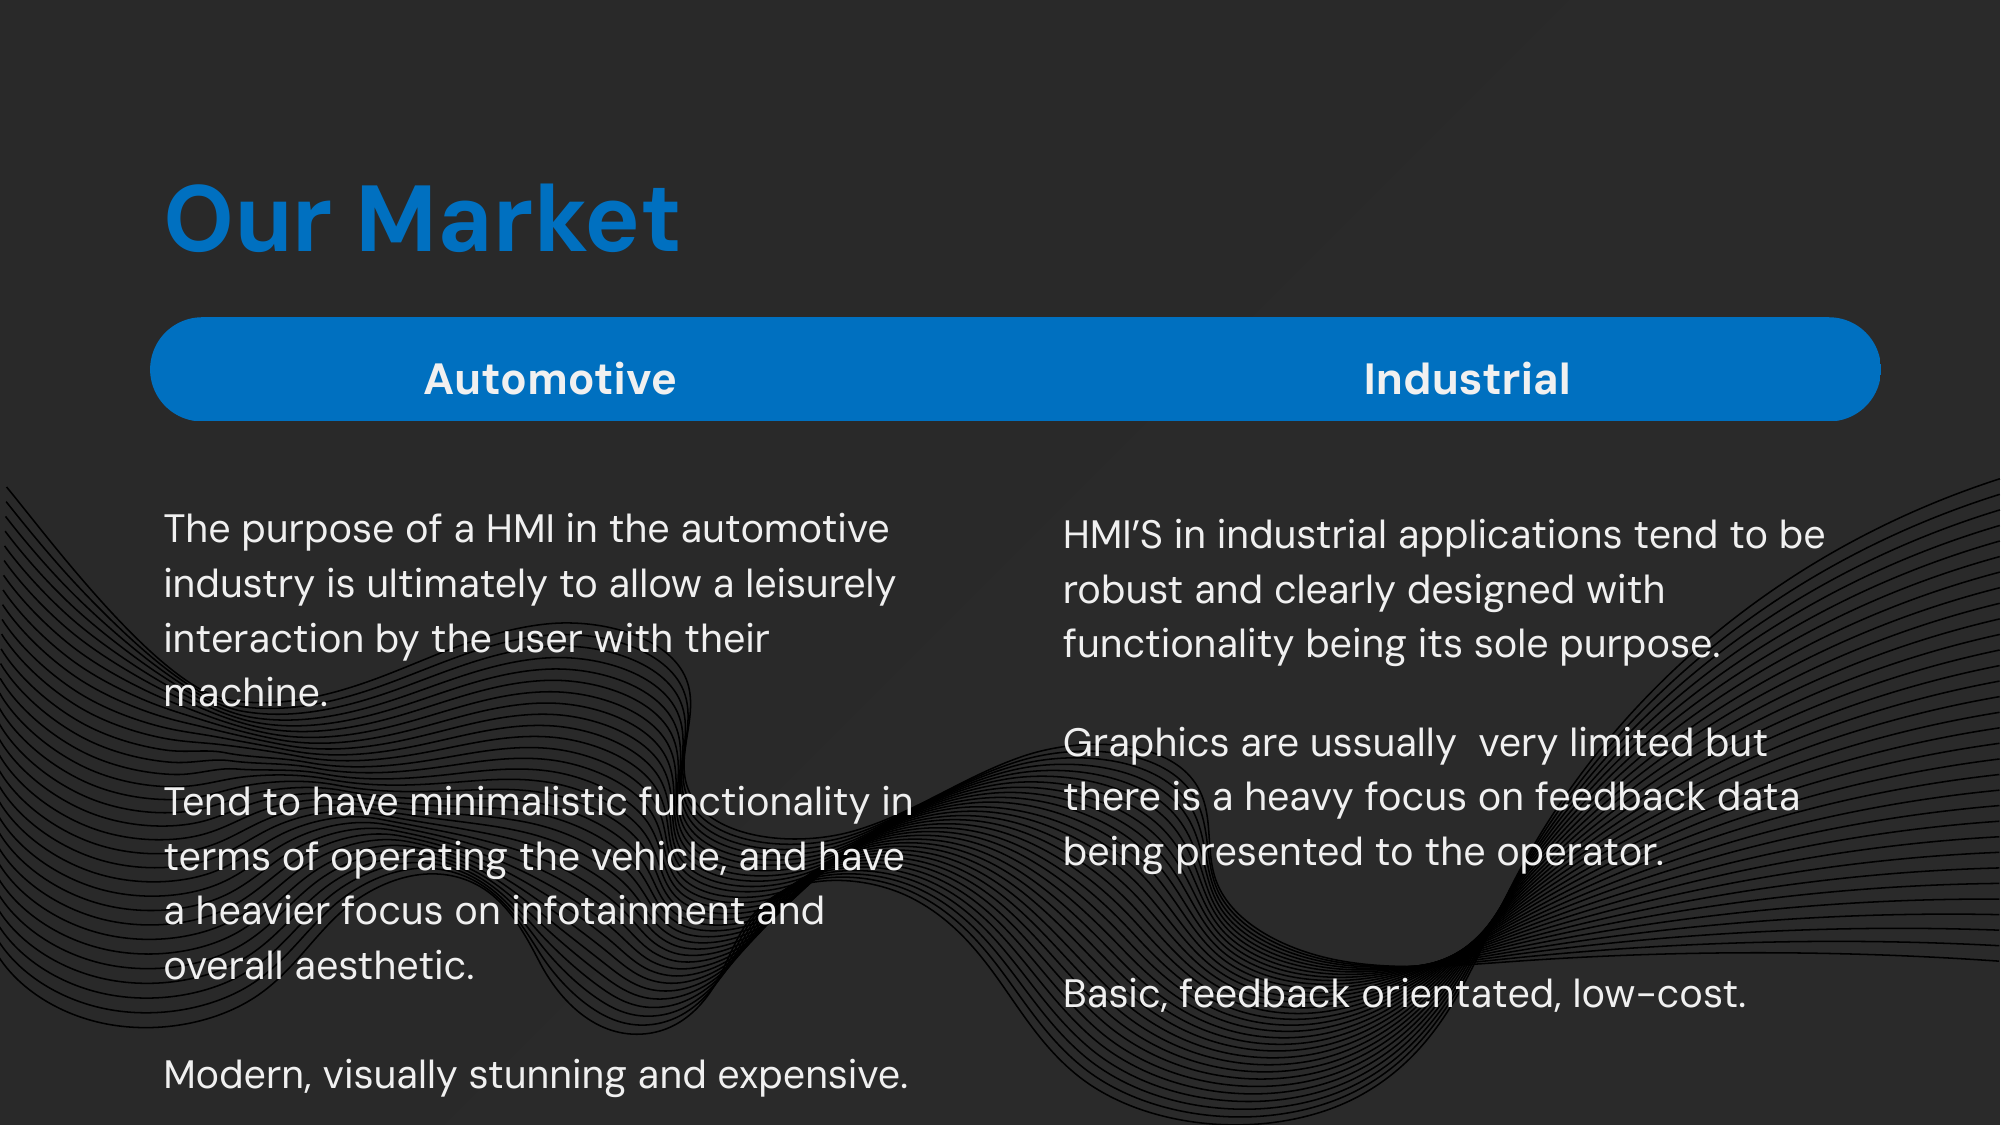

# Our Market

Automotive
Industrial
The purpose of a HMI in the automotive industry is ultimately to allow a leisurely interaction by the user with their machine.

Tend to have minimalistic functionality in terms of operating the vehicle, and have a heavier focus on infotainment and overall aesthetic.

Modern, visually stunning and expensive.

HMI’S in industrial applications tend to be robust and clearly designed with functionality being its sole purpose.
Graphics are ussually  very limited but there is a heavy focus on feedback data being presented to the operator.
Basic, feedback orientated, low-cost.